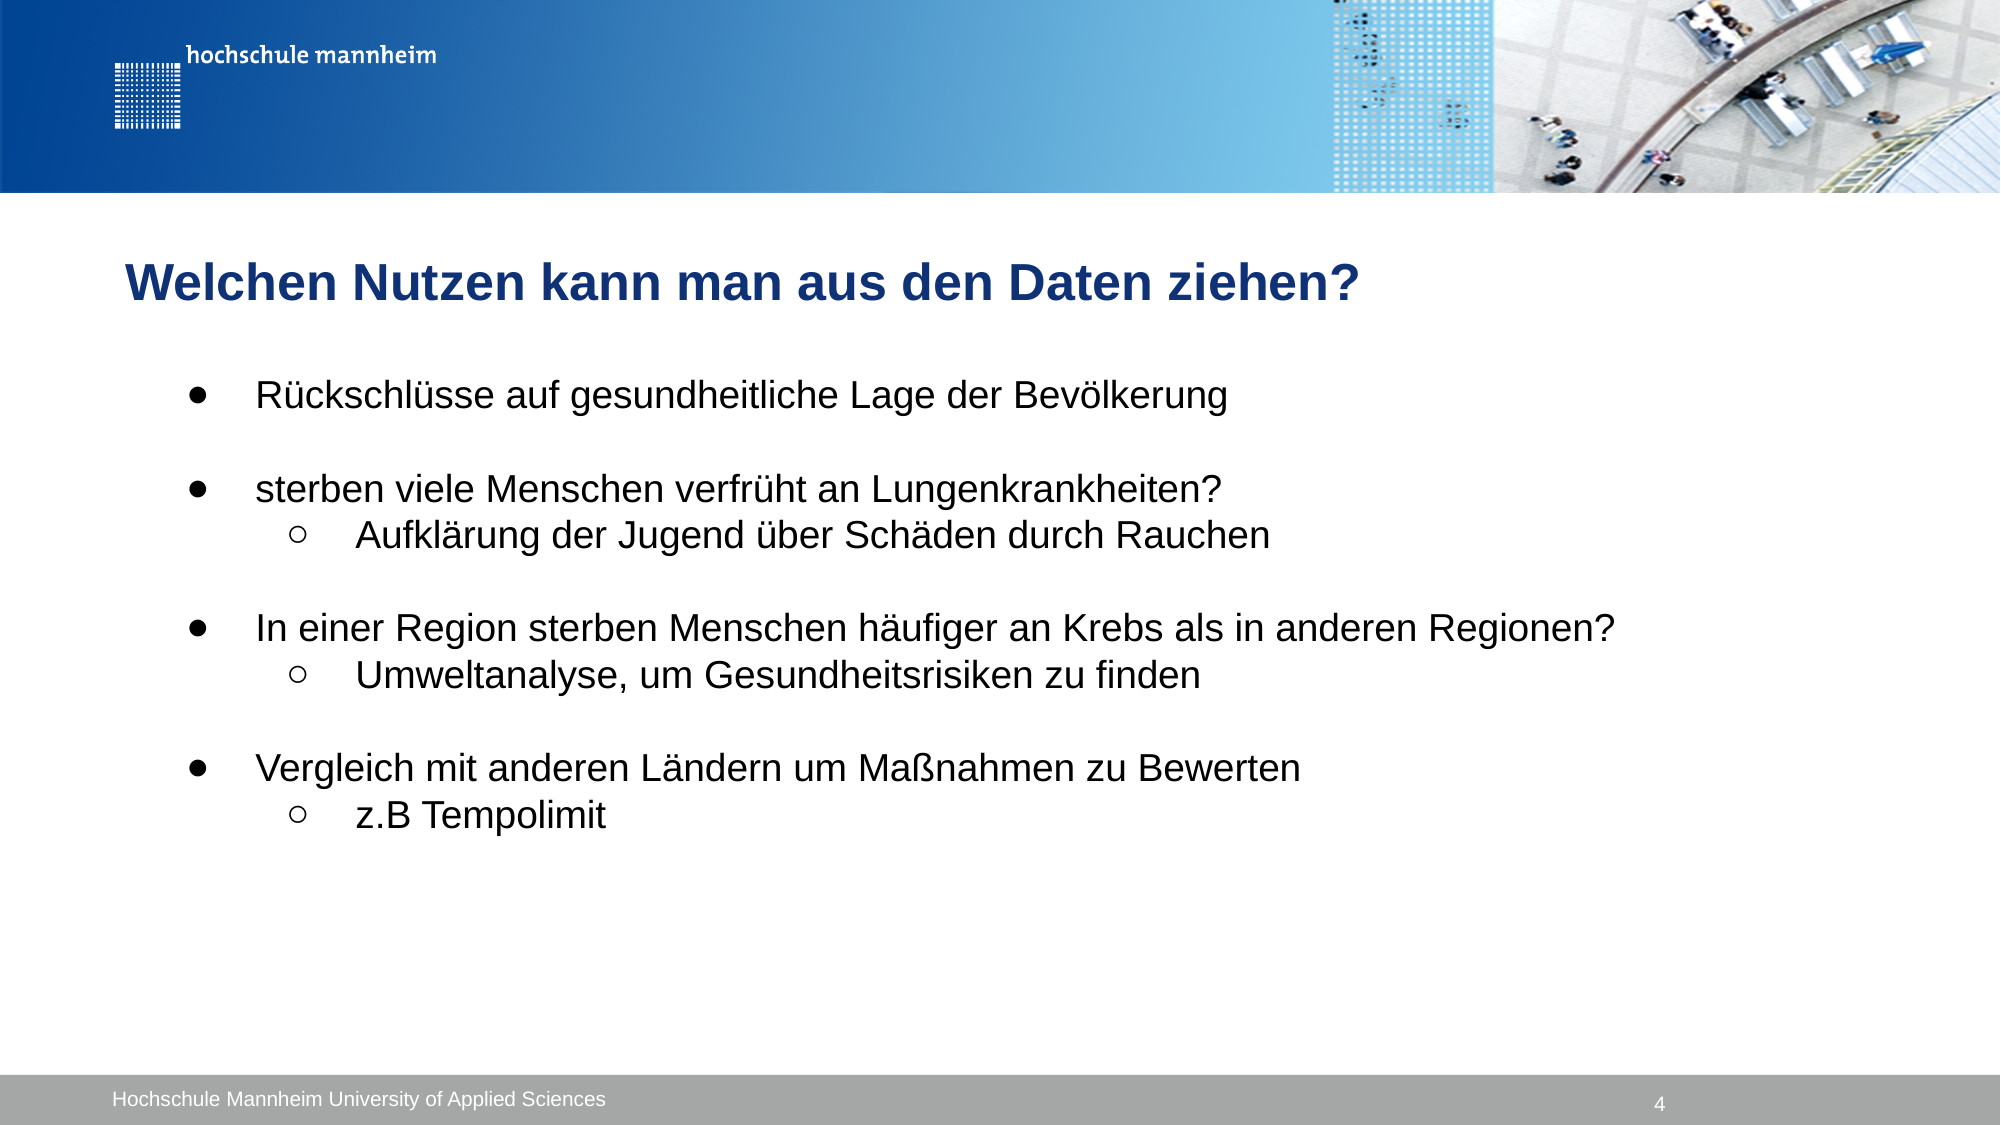

# Welchen Nutzen kann man aus den Daten ziehen?

Rückschlüsse auf gesundheitliche Lage der Bevölkerung

sterben viele Menschen verfrüht an Lungenkrankheiten?
Aufklärung der Jugend über Schäden durch Rauchen

In einer Region sterben Menschen häufiger an Krebs als in anderen Regionen?
Umweltanalyse, um Gesundheitsrisiken zu finden

Vergleich mit anderen Ländern um Maßnahmen zu Bewerten
z.B Tempolimit
4
Hochschule Mannheim University of Applied Sciences